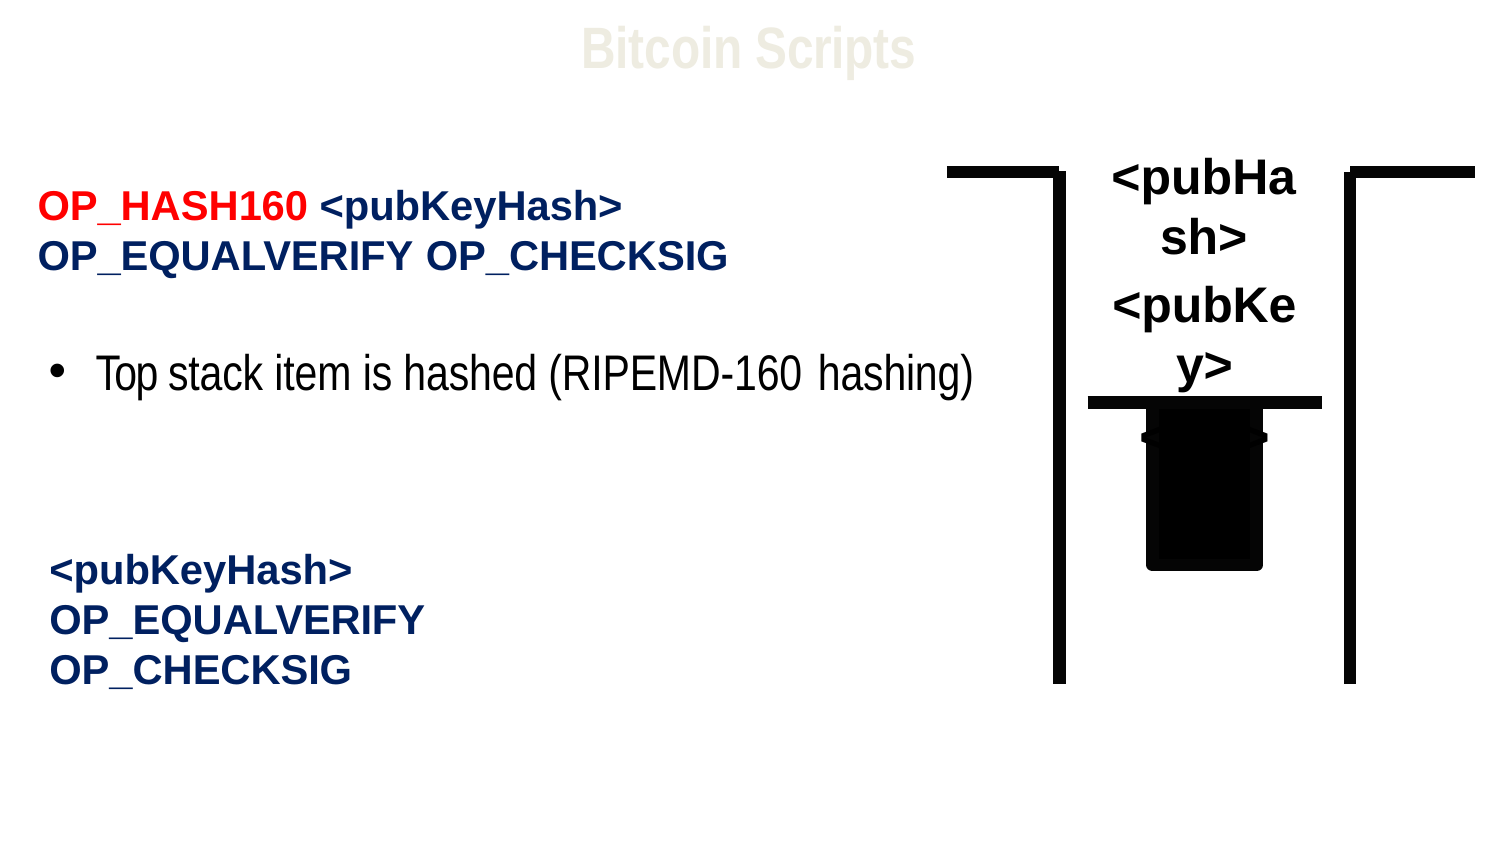

# Bitcoin Scripts
<pubHash>
<pubKey>
<sig>

OP_HASH160 <pubKeyHash> OP_EQUALVERIFY OP_CHECKSIG
Top stack item is hashed (RIPEMD-160 hashing)

<pubKeyHash> OP_EQUALVERIFY OP_CHECKSIG